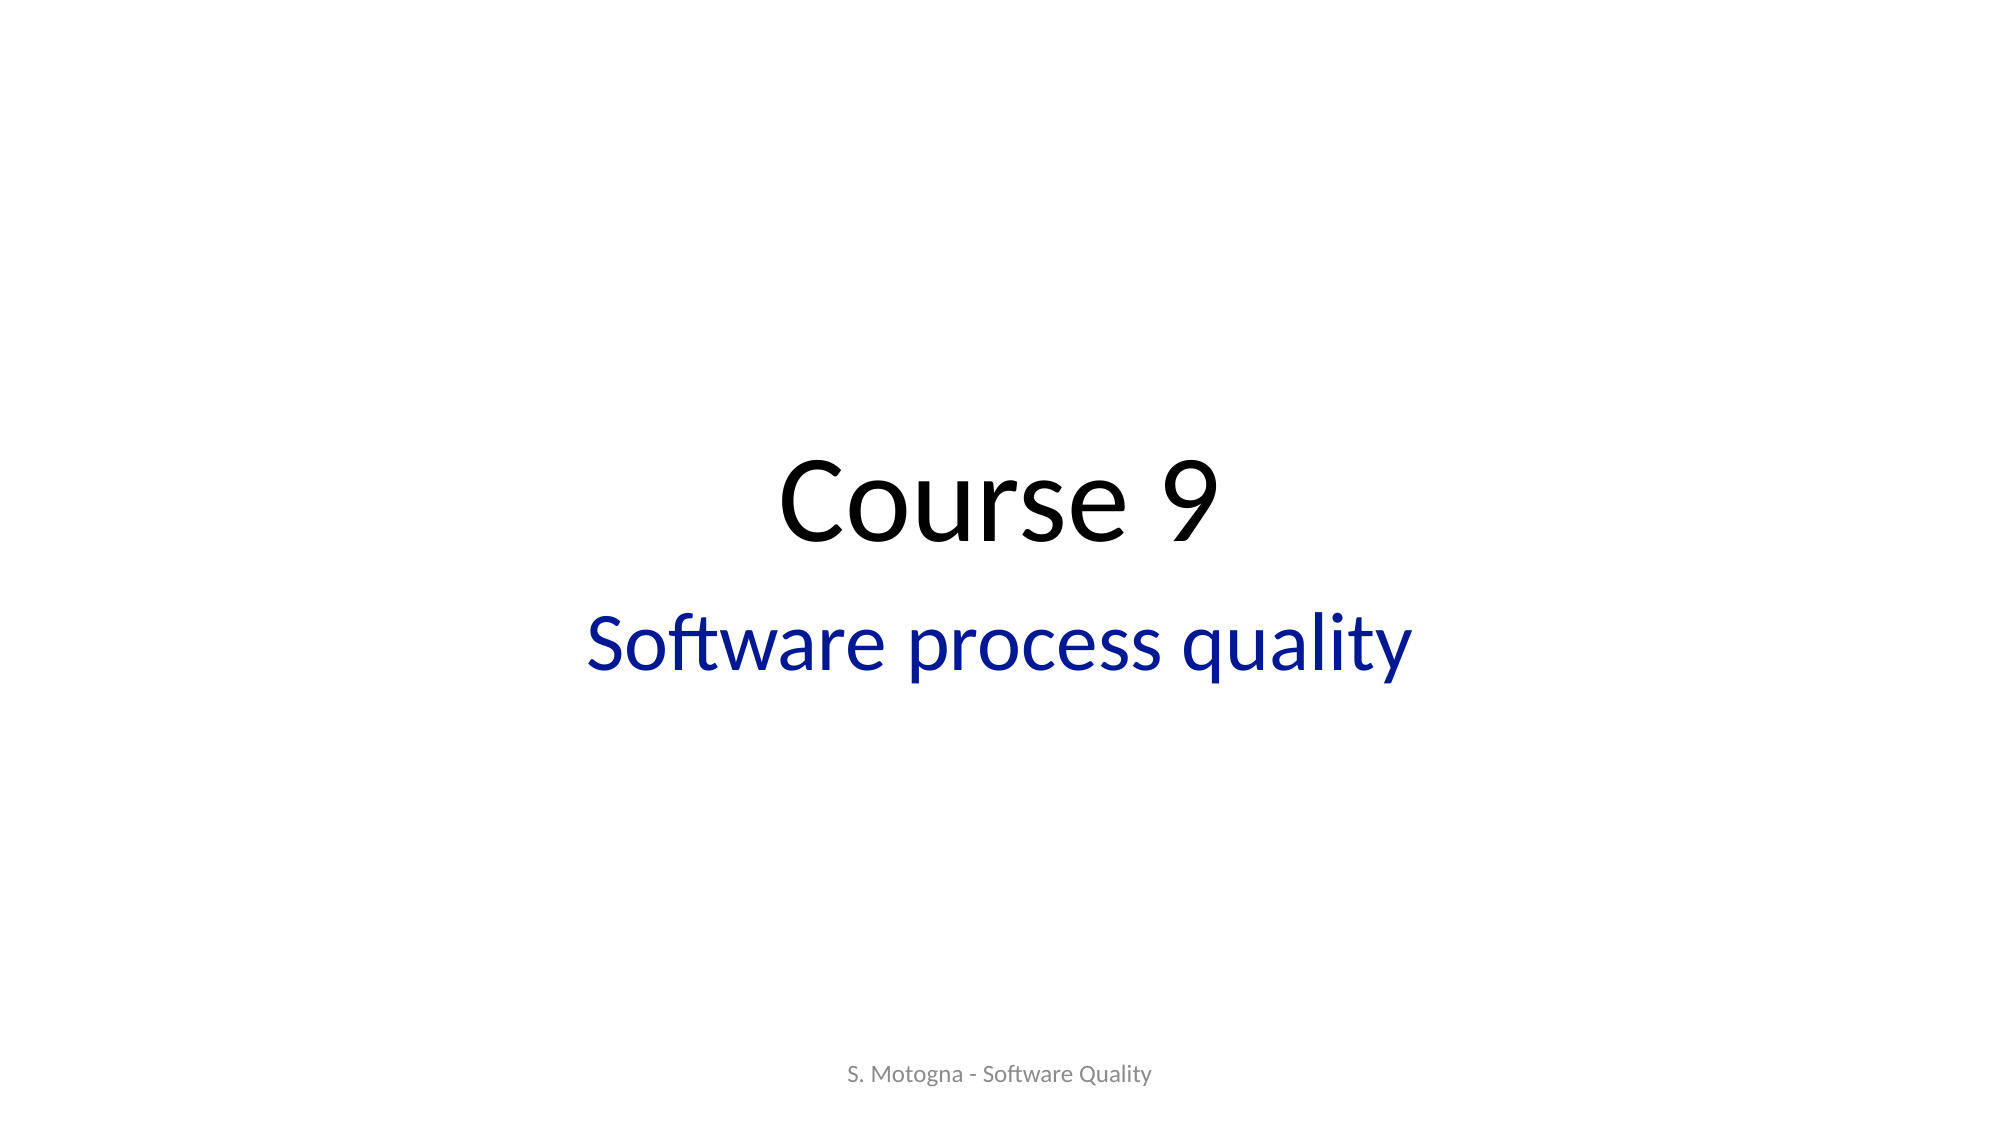

# Course 9
Software process quality
S. Motogna - Software Quality